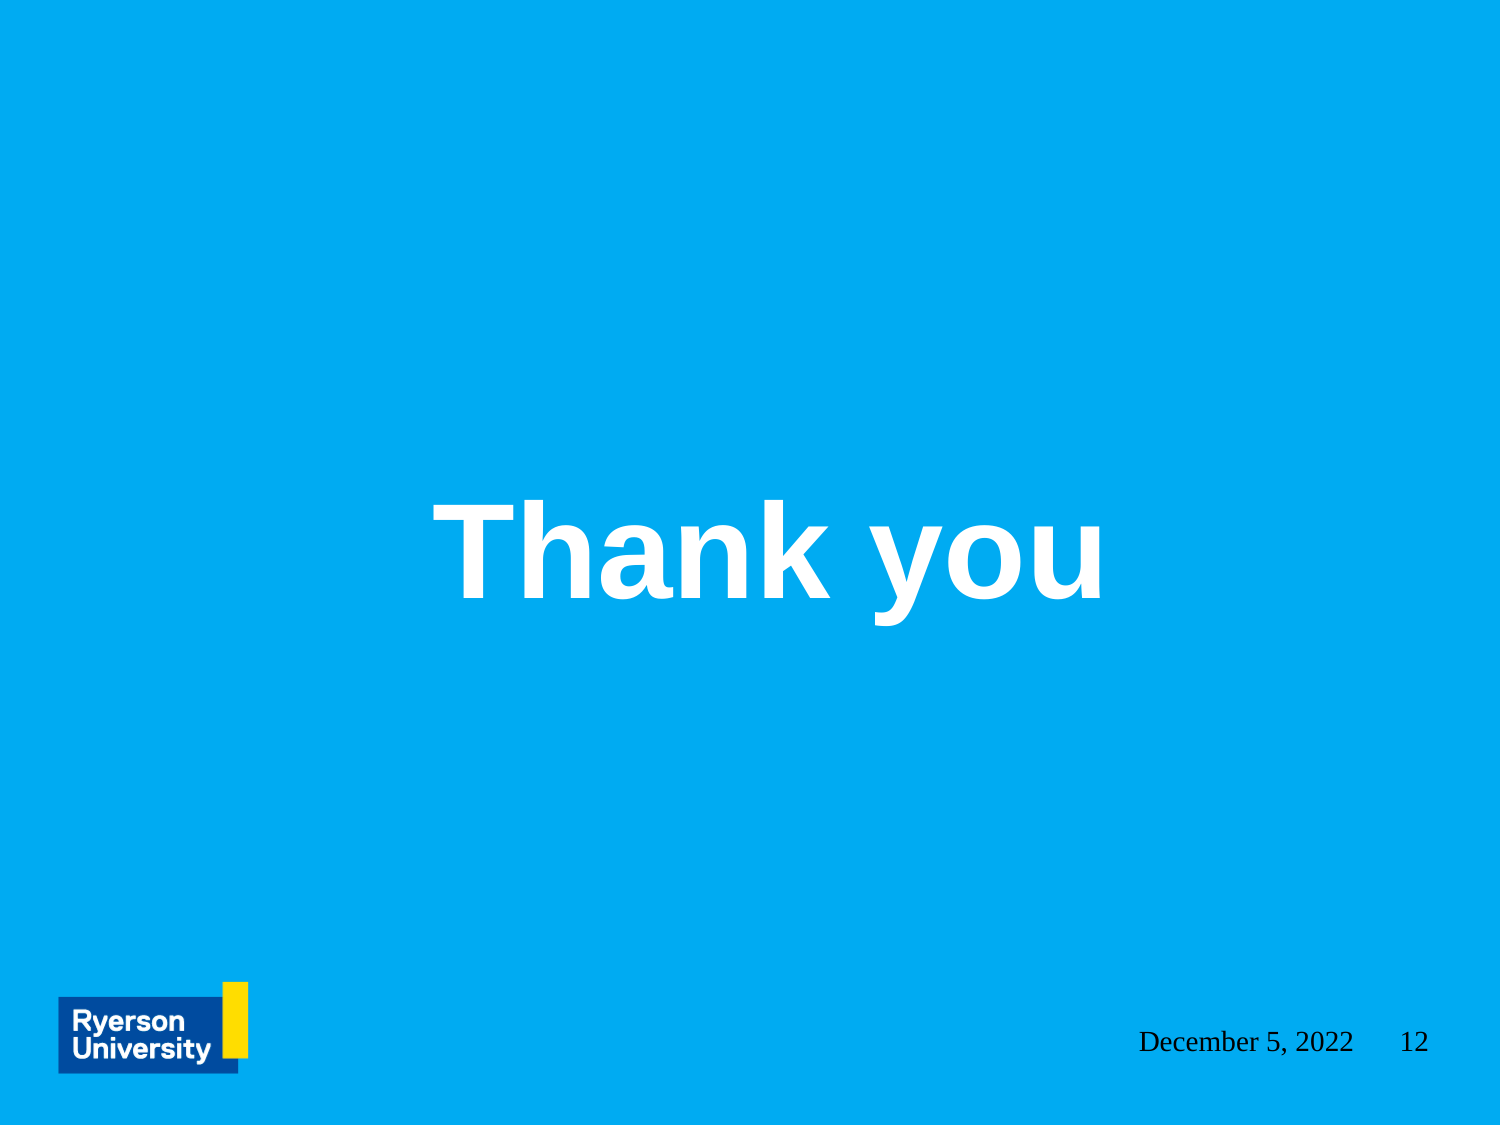

# Thank you
12
December 5, 2022